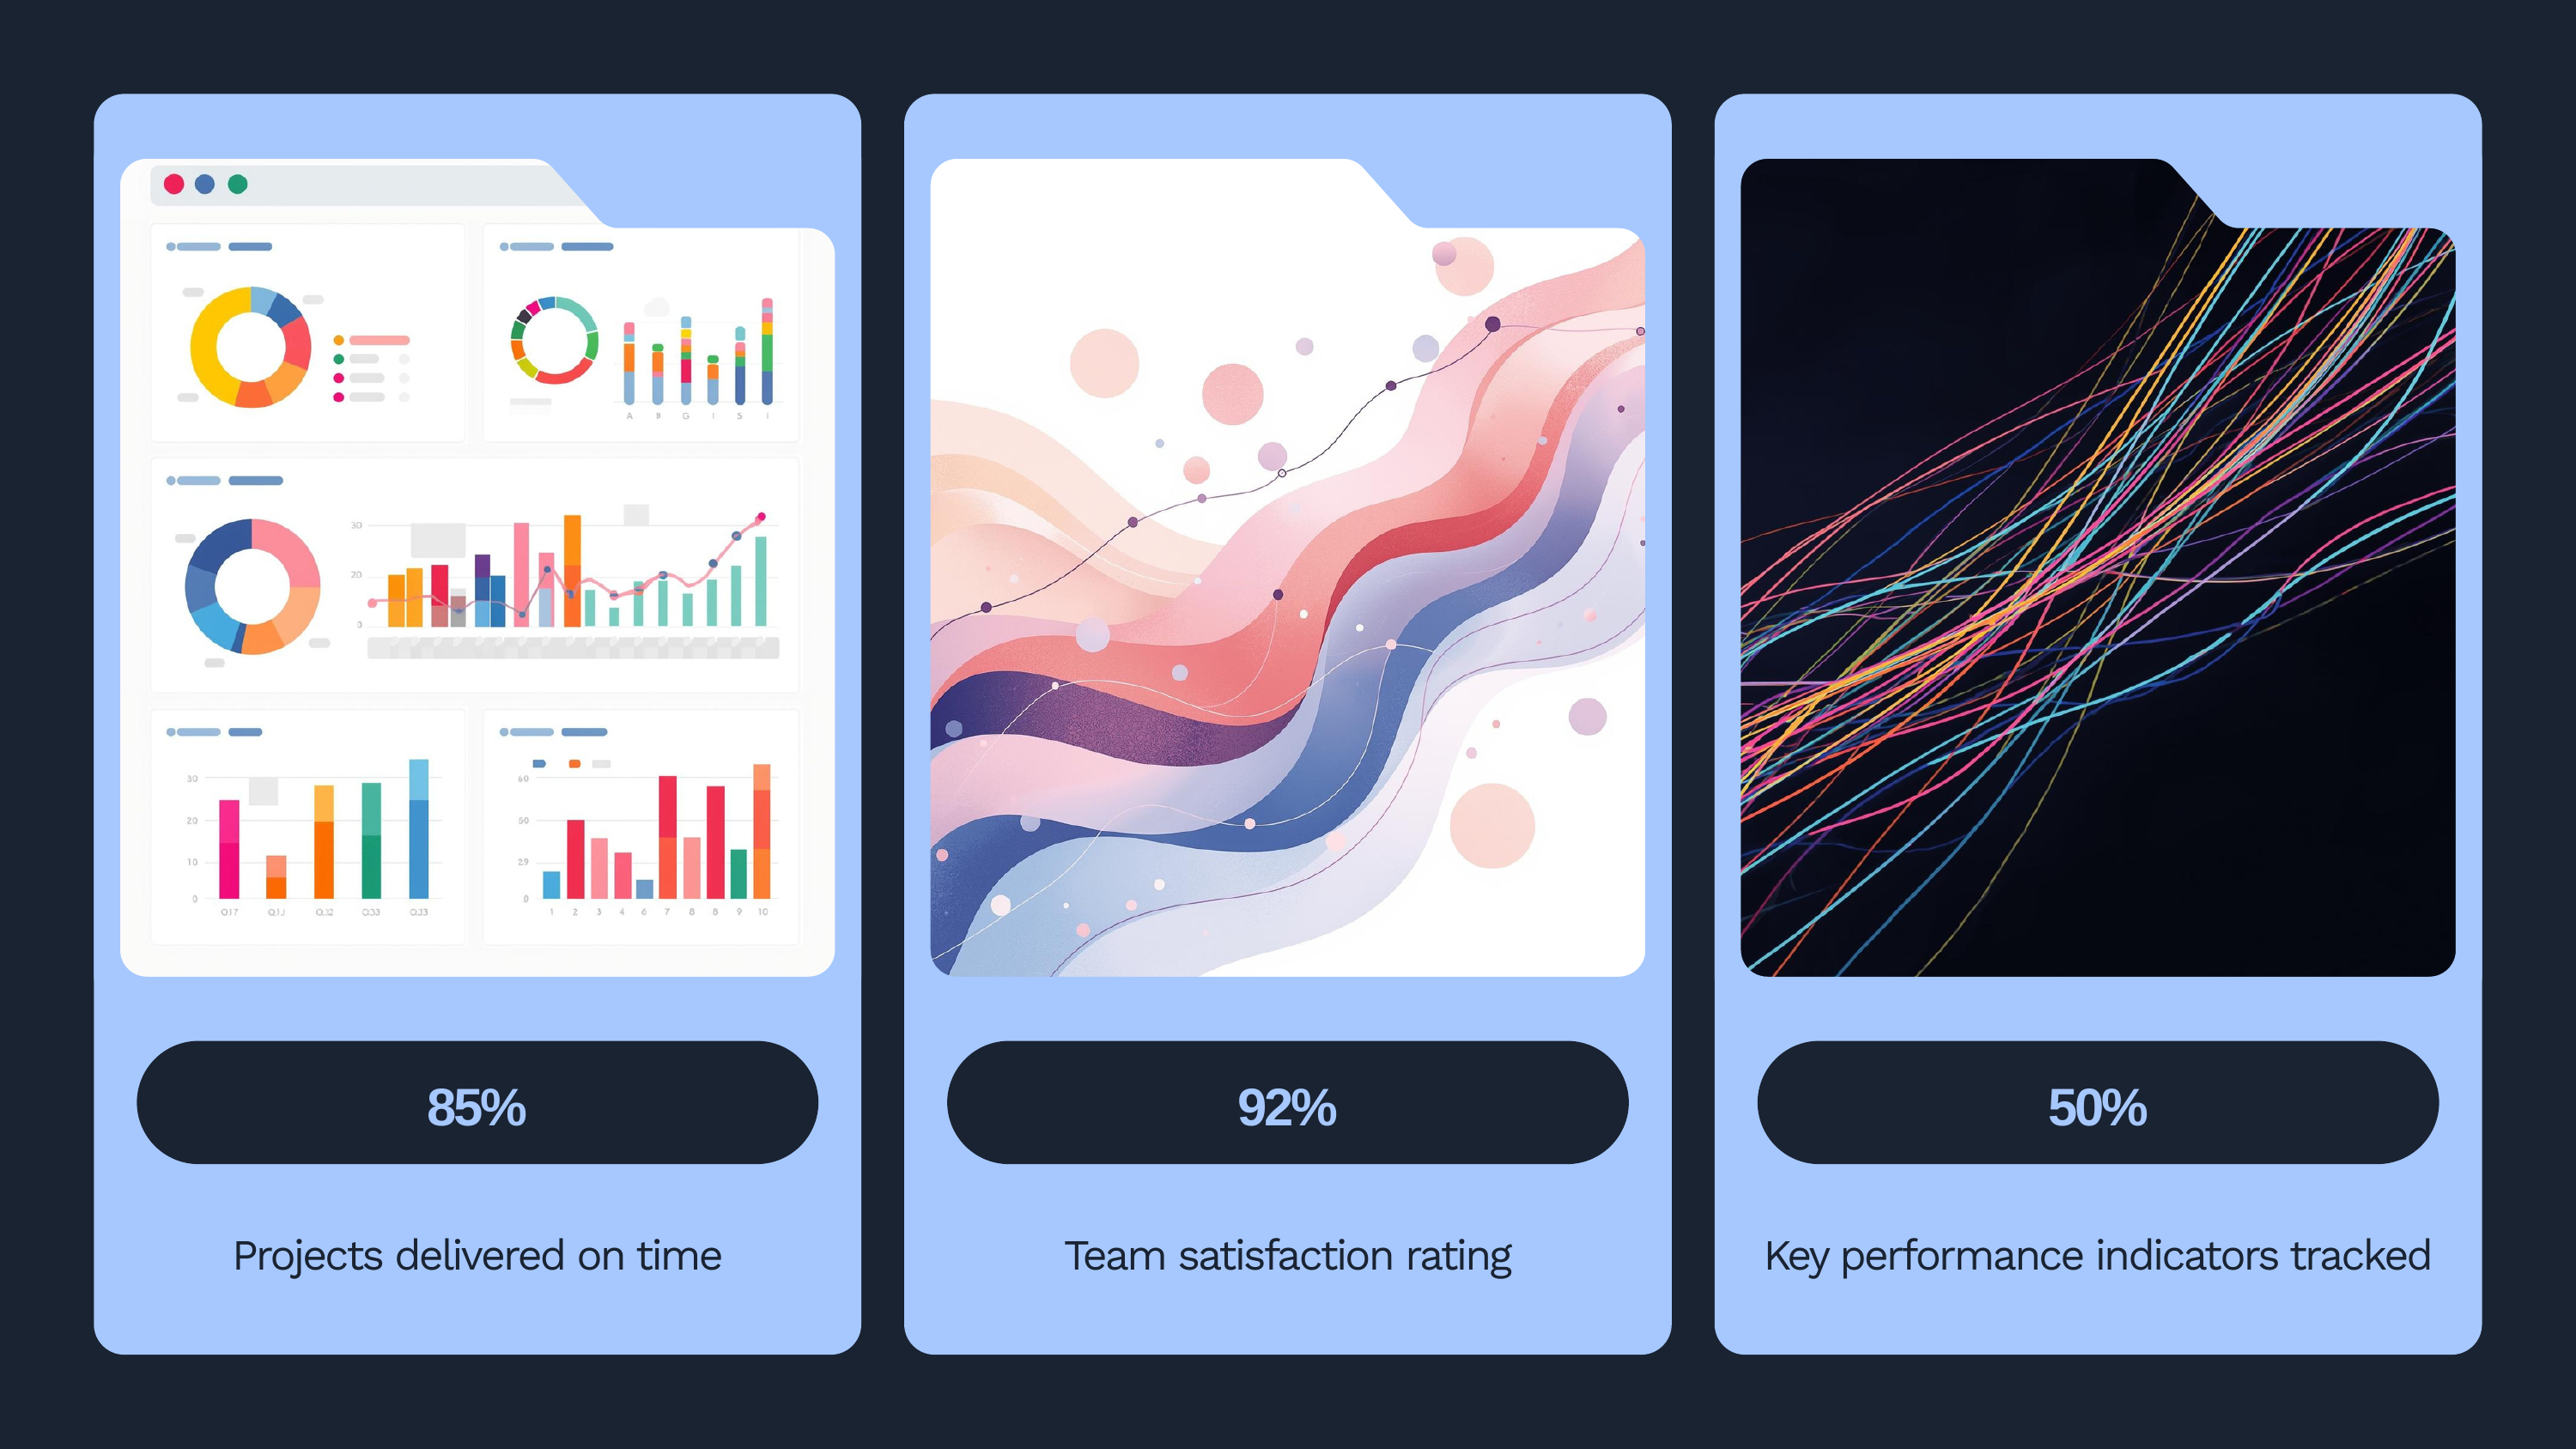

85%
92%
50%
Projects delivered on time
Team satisfaction rating
Key performance indicators tracked